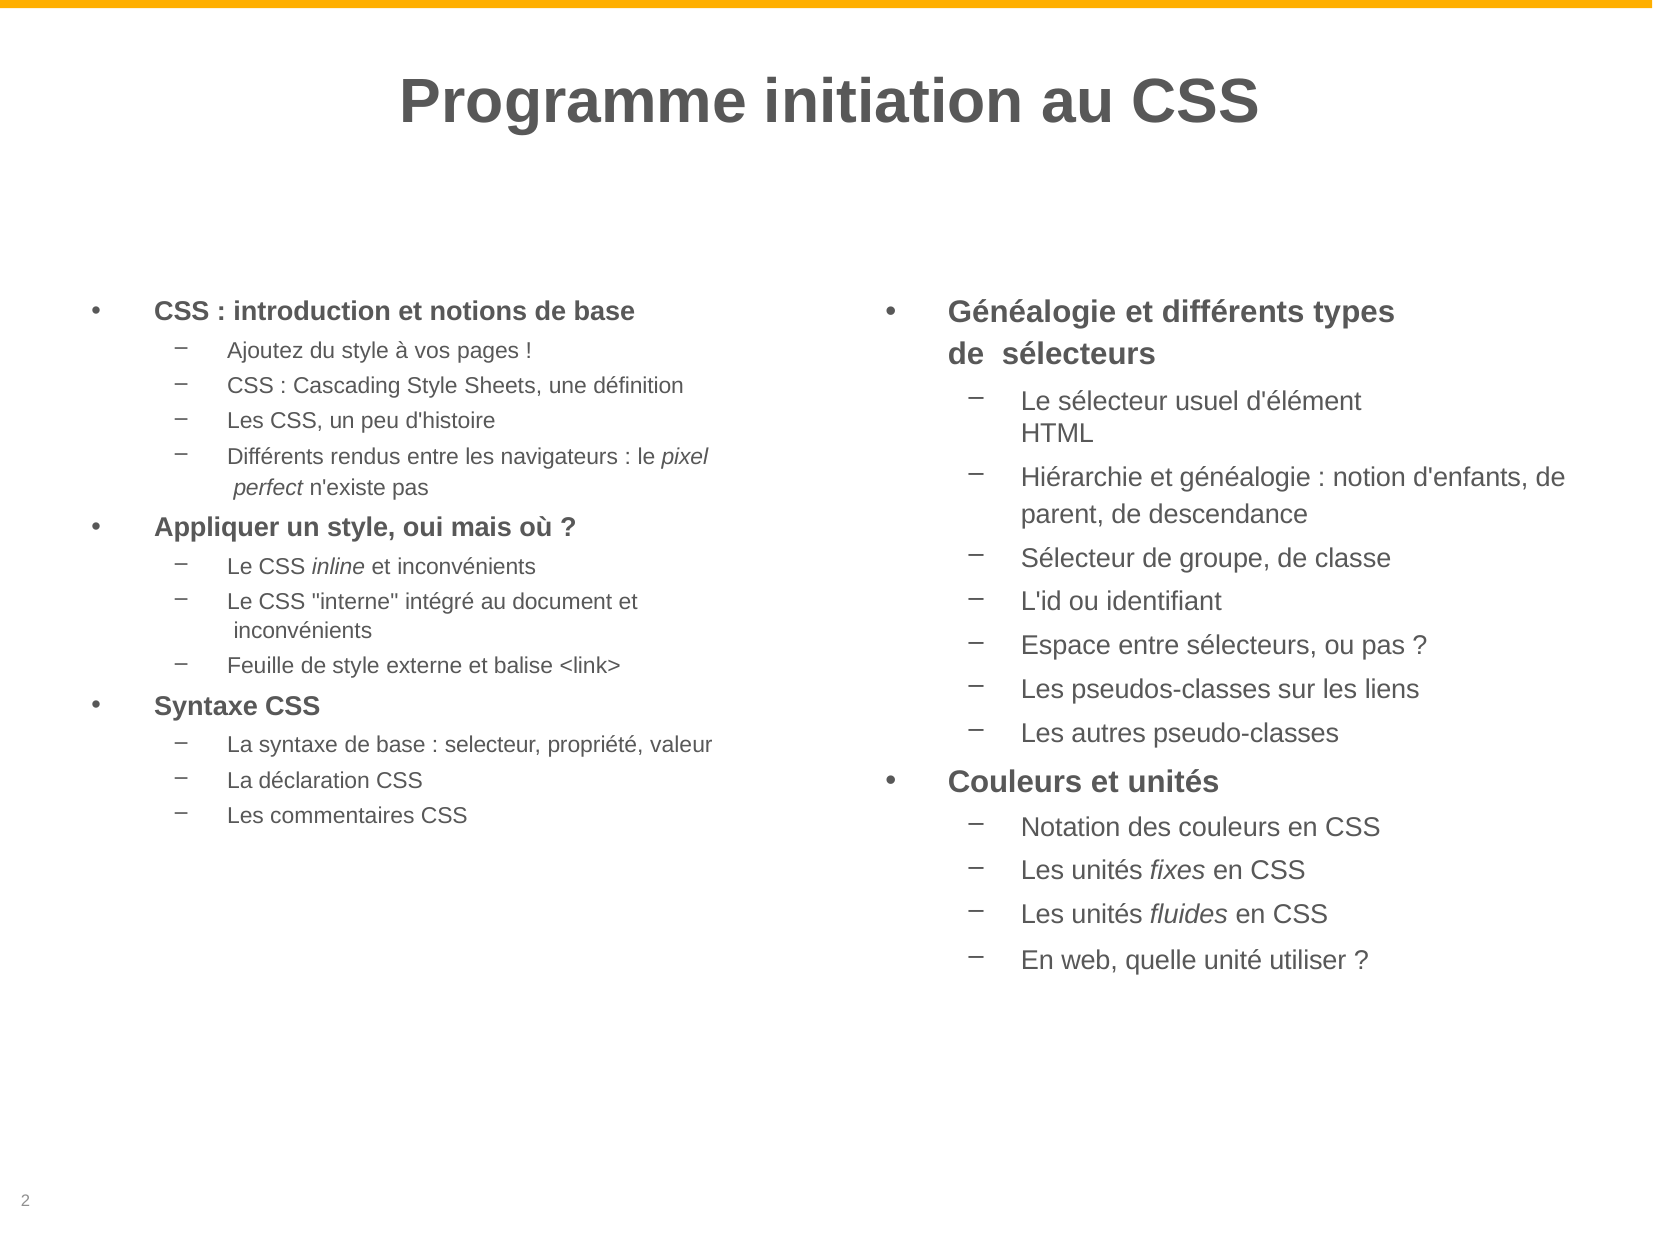

# Programme initiation au CSS
CSS : introduction et notions de base
Ajoutez du style à vos pages !
CSS : Cascading Style Sheets, une définition
Les CSS, un peu d'histoire
Différents rendus entre les navigateurs : le pixel  perfect n'existe pas
Appliquer un style, oui mais où ?
Le CSS inline et inconvénients
Le CSS "interne" intégré au document et  inconvénients
Feuille de style externe et balise <link>
Syntaxe CSS
La syntaxe de base : selecteur, propriété, valeur
La déclaration CSS
Les commentaires CSS
Généalogie et différents types de  sélecteurs
Le sélecteur usuel d'élément HTML
Hiérarchie et généalogie : notion d'enfants, de  parent, de descendance
Sélecteur de groupe, de classe
L'id ou identifiant
Espace entre sélecteurs, ou pas ?
Les pseudos-classes sur les liens
Les autres pseudo-classes
Couleurs et unités
Notation des couleurs en CSS
Les unités fixes en CSS
Les unités fluides en CSS
En web, quelle unité utiliser ?
2